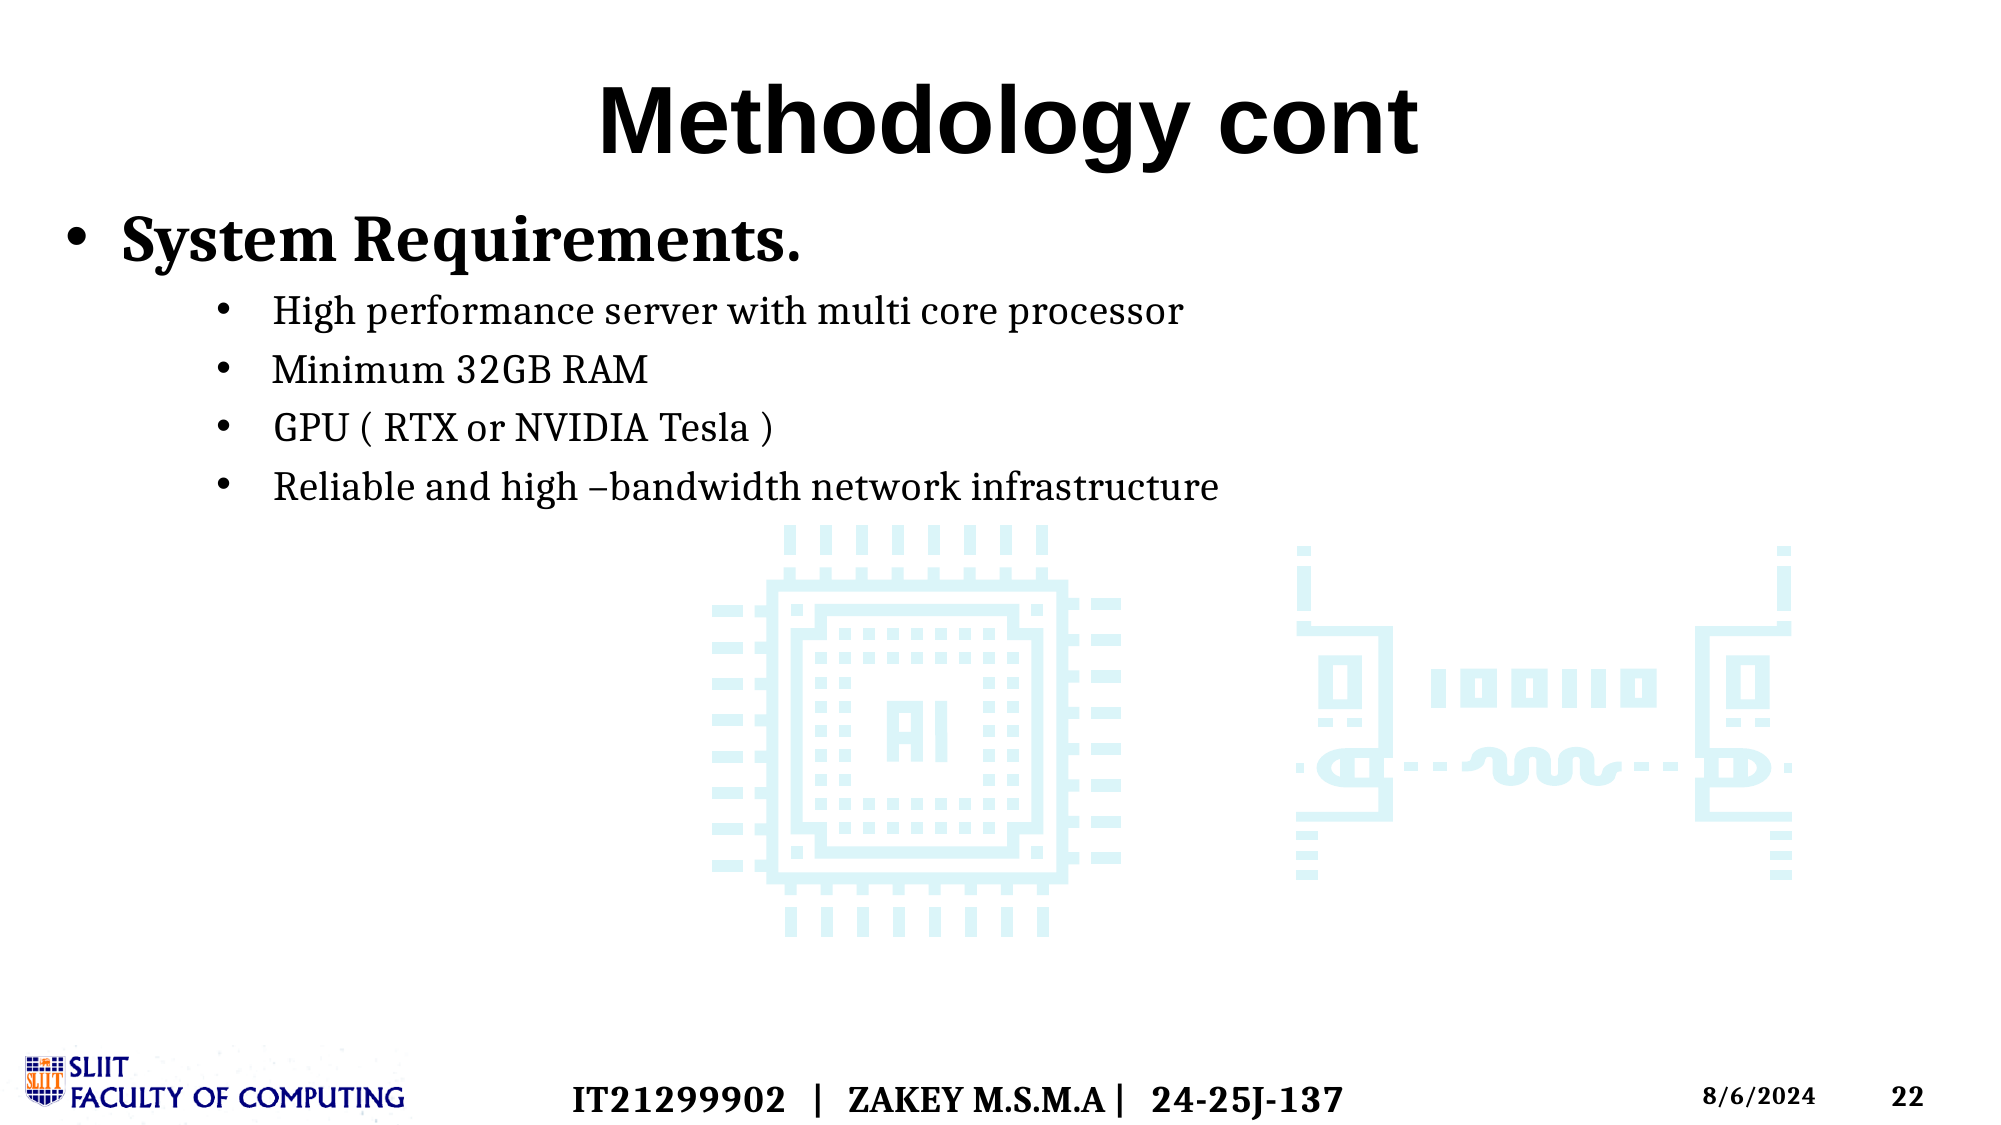

# Methodology cont
System Requirements.
High performance server with multi core processor
Minimum 32GB RAM
GPU ( RTX or NVIDIA Tesla )
Reliable and high –bandwidth network infrastructure

IT21299902   |   ZAKEY M.S.M.A |   24-25J-137